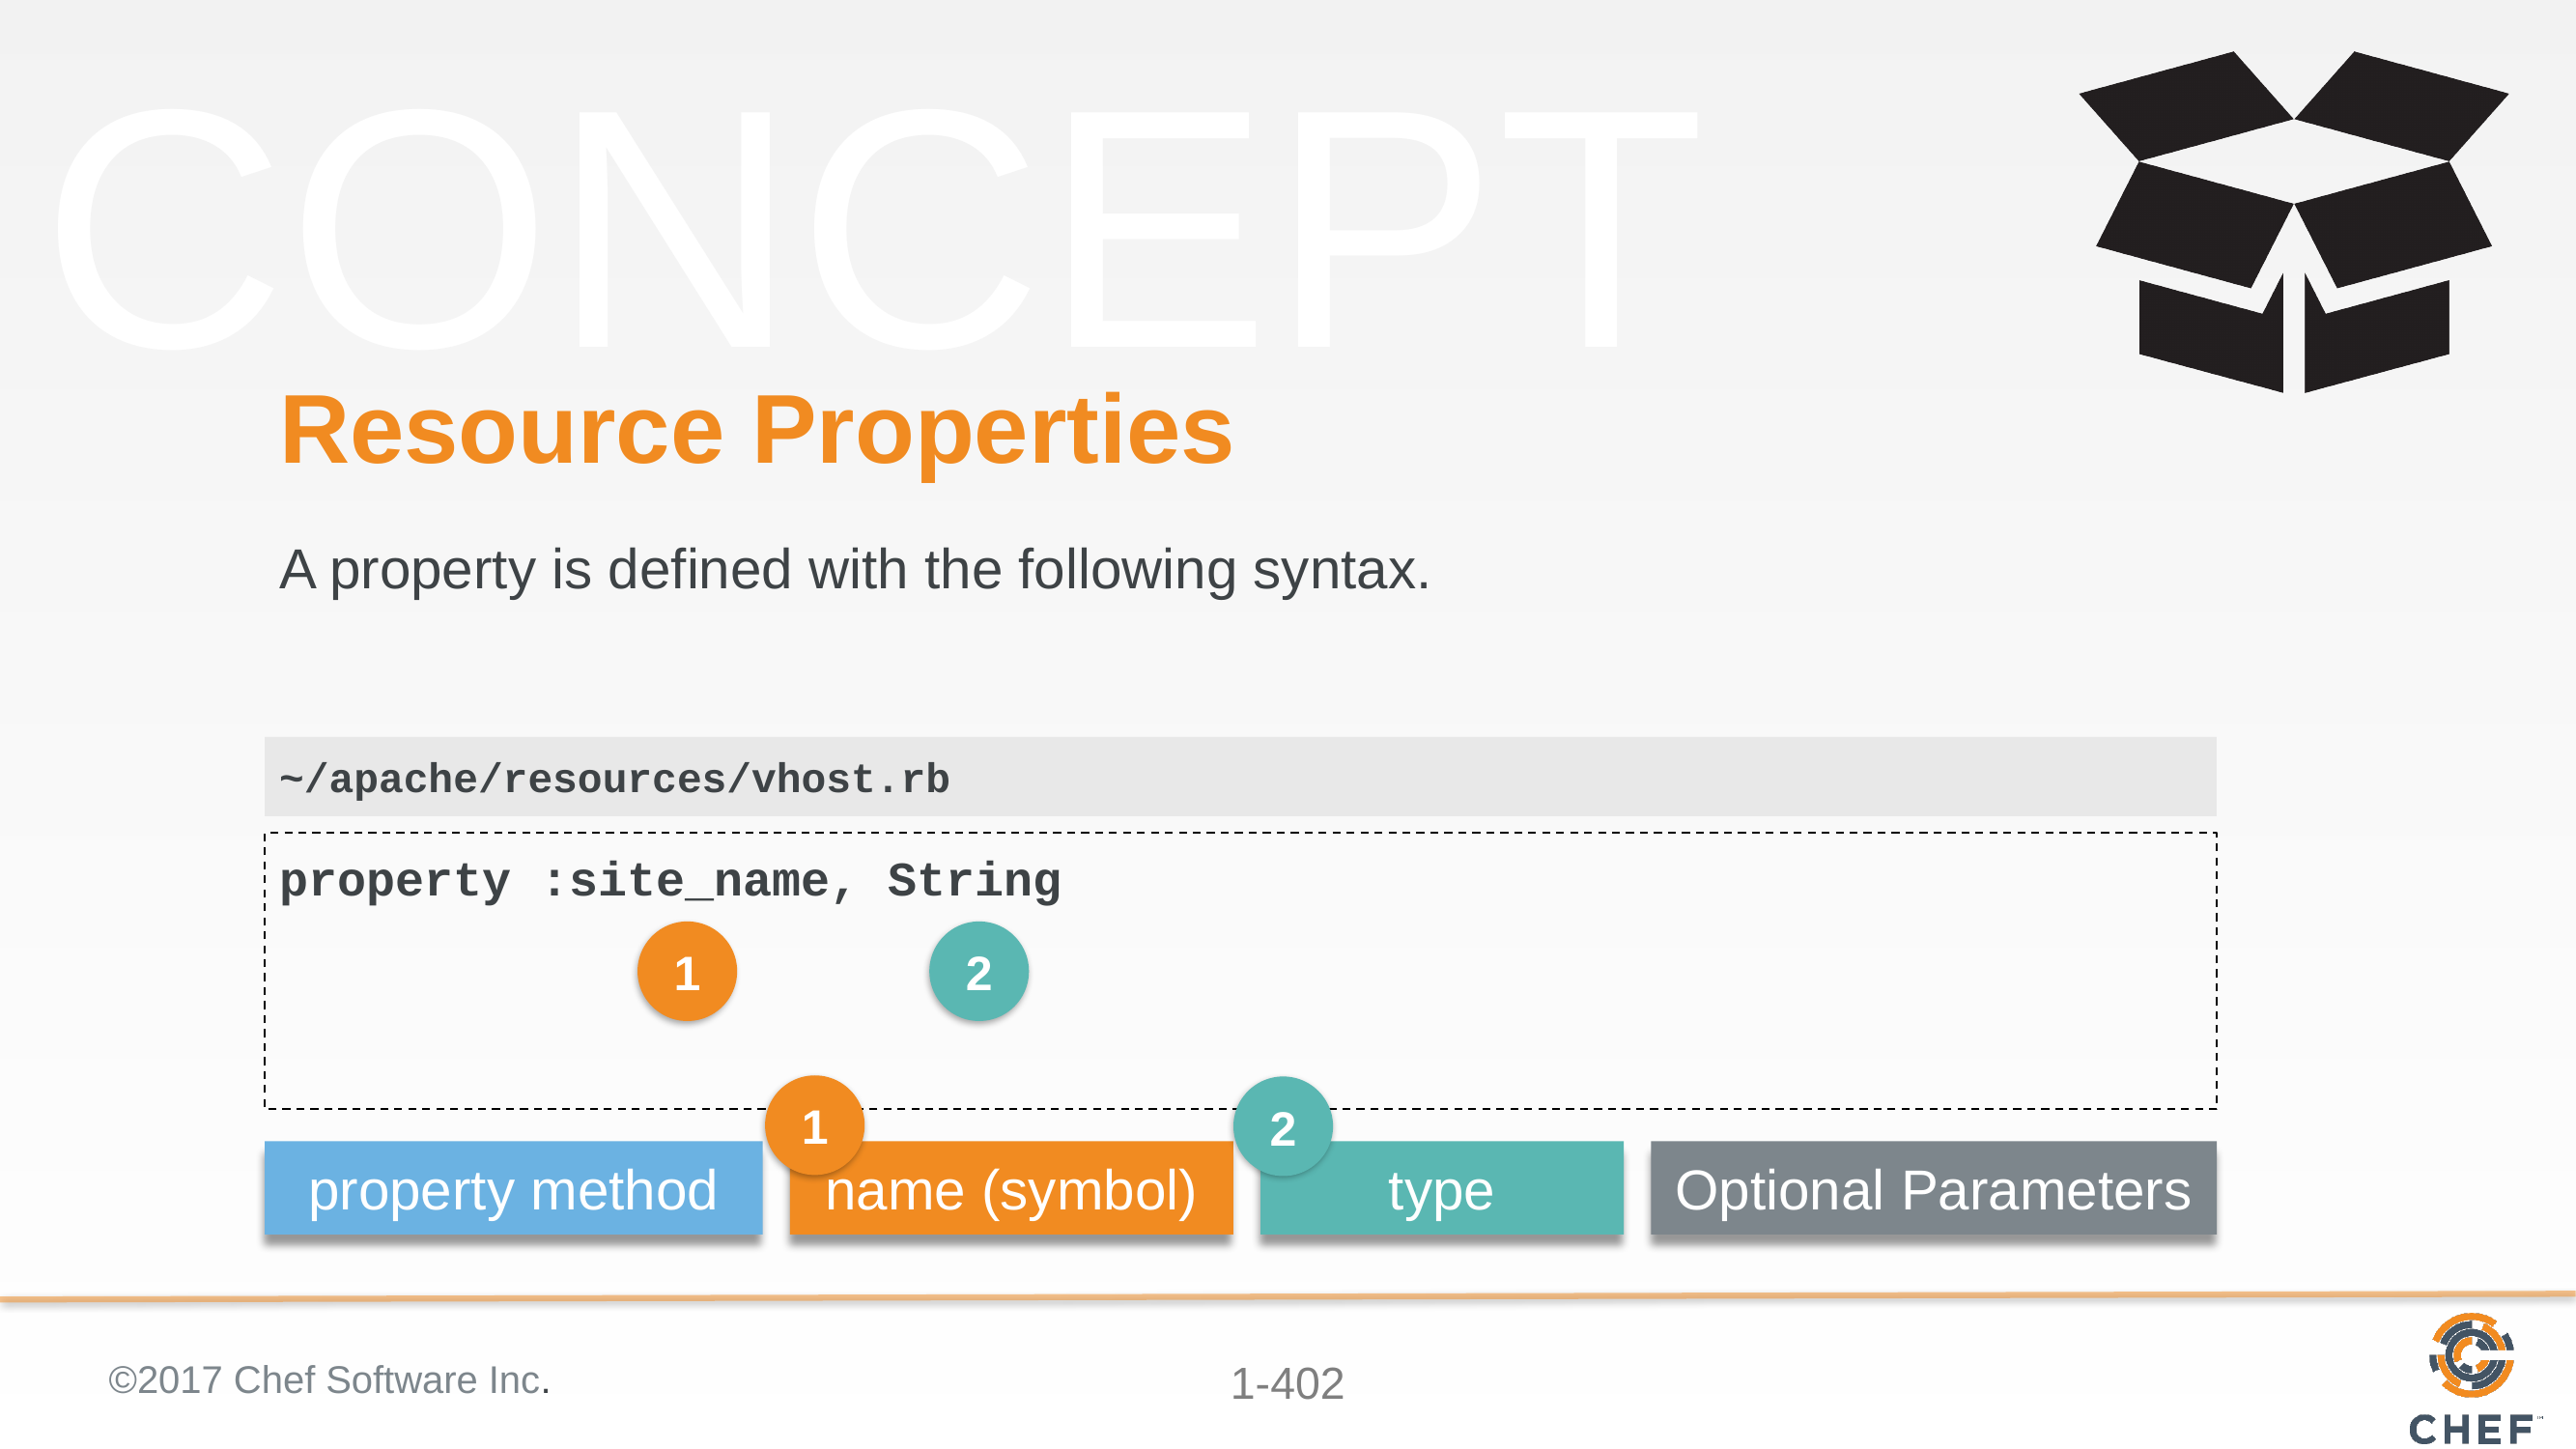

# Resource Properties
A property is defined with the following syntax.
~/apache/resources/vhost.rb
property :site_name, String
1
2
1
2
name (symbol)
type
Optional Parameters
property method